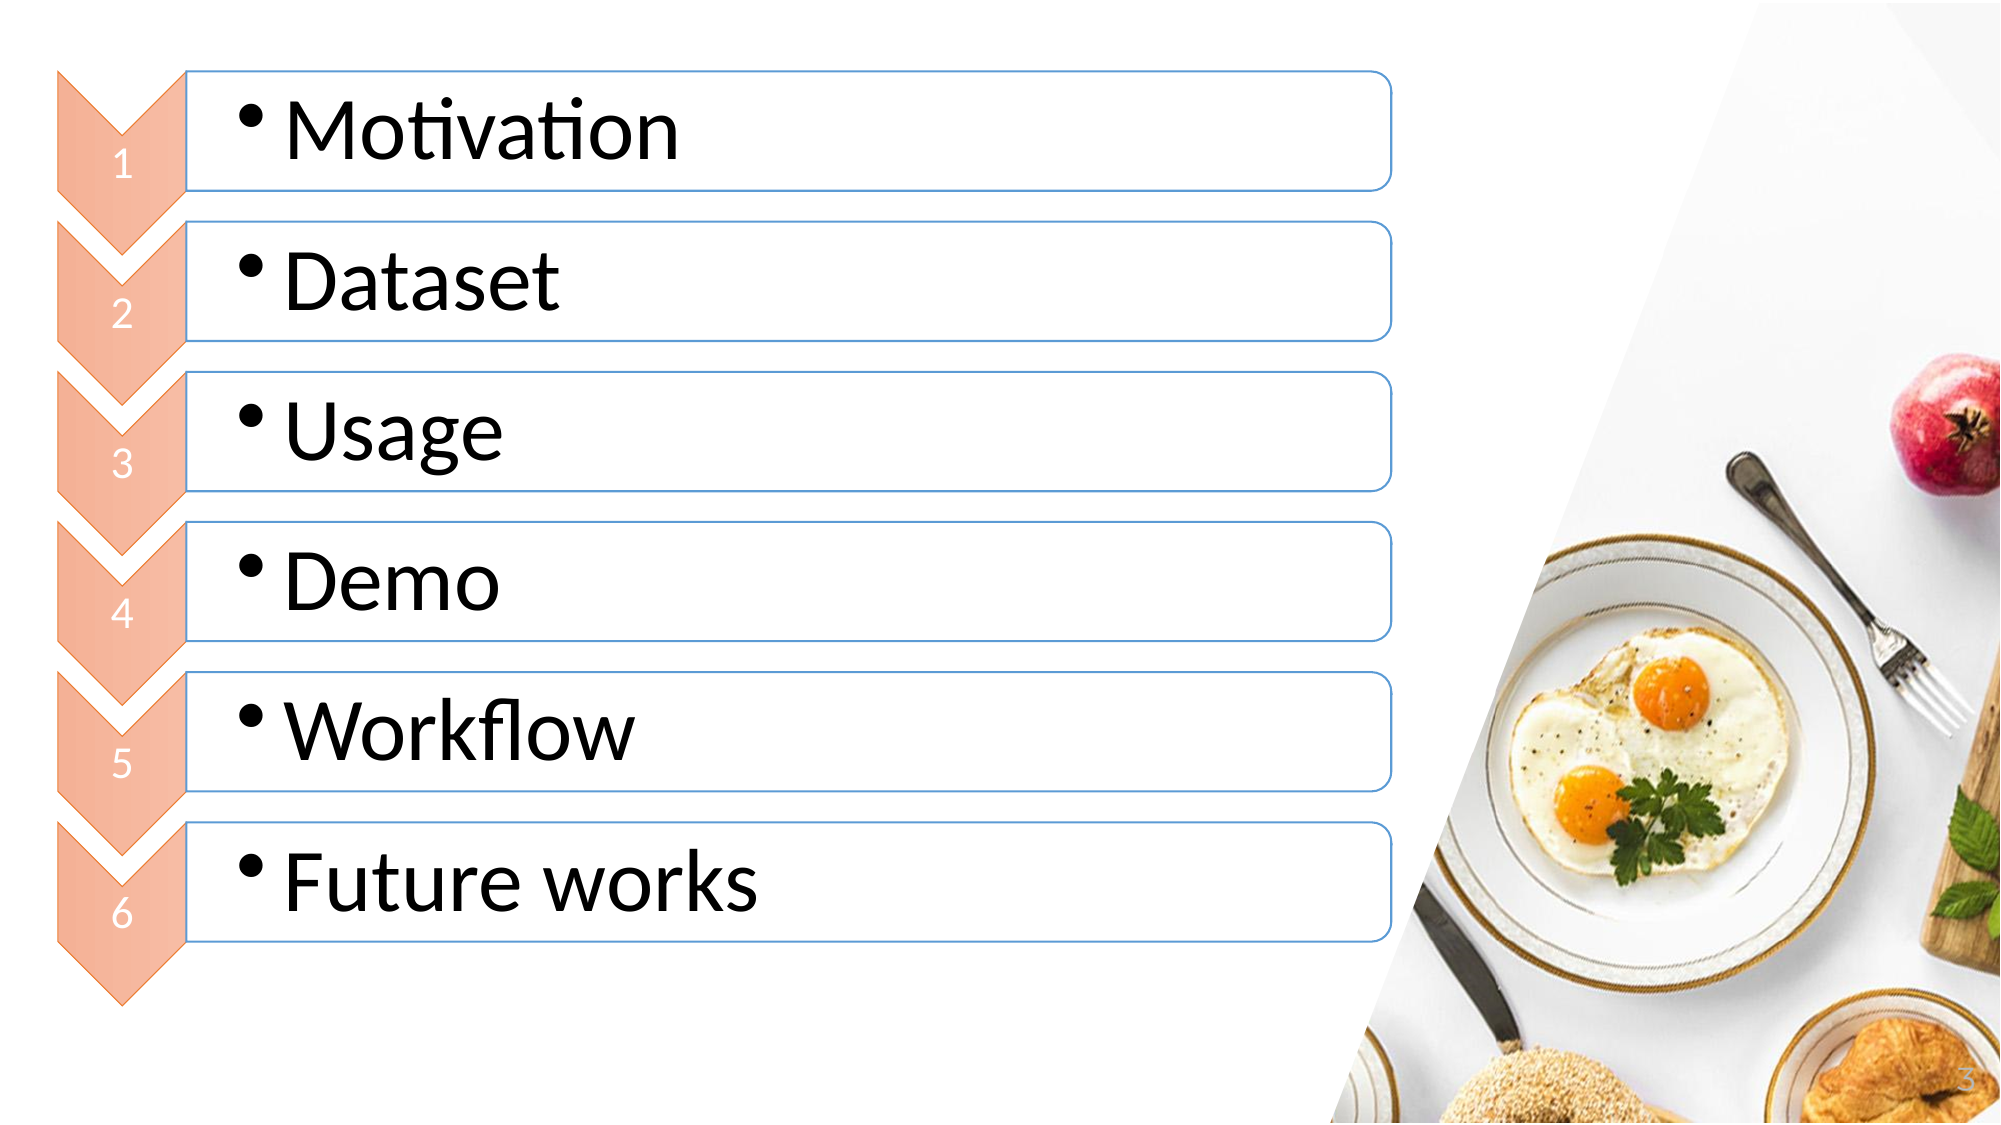

1
Motivation
2
Dataset
3
Usage
4
Demo
5
Workflow
6
Future works